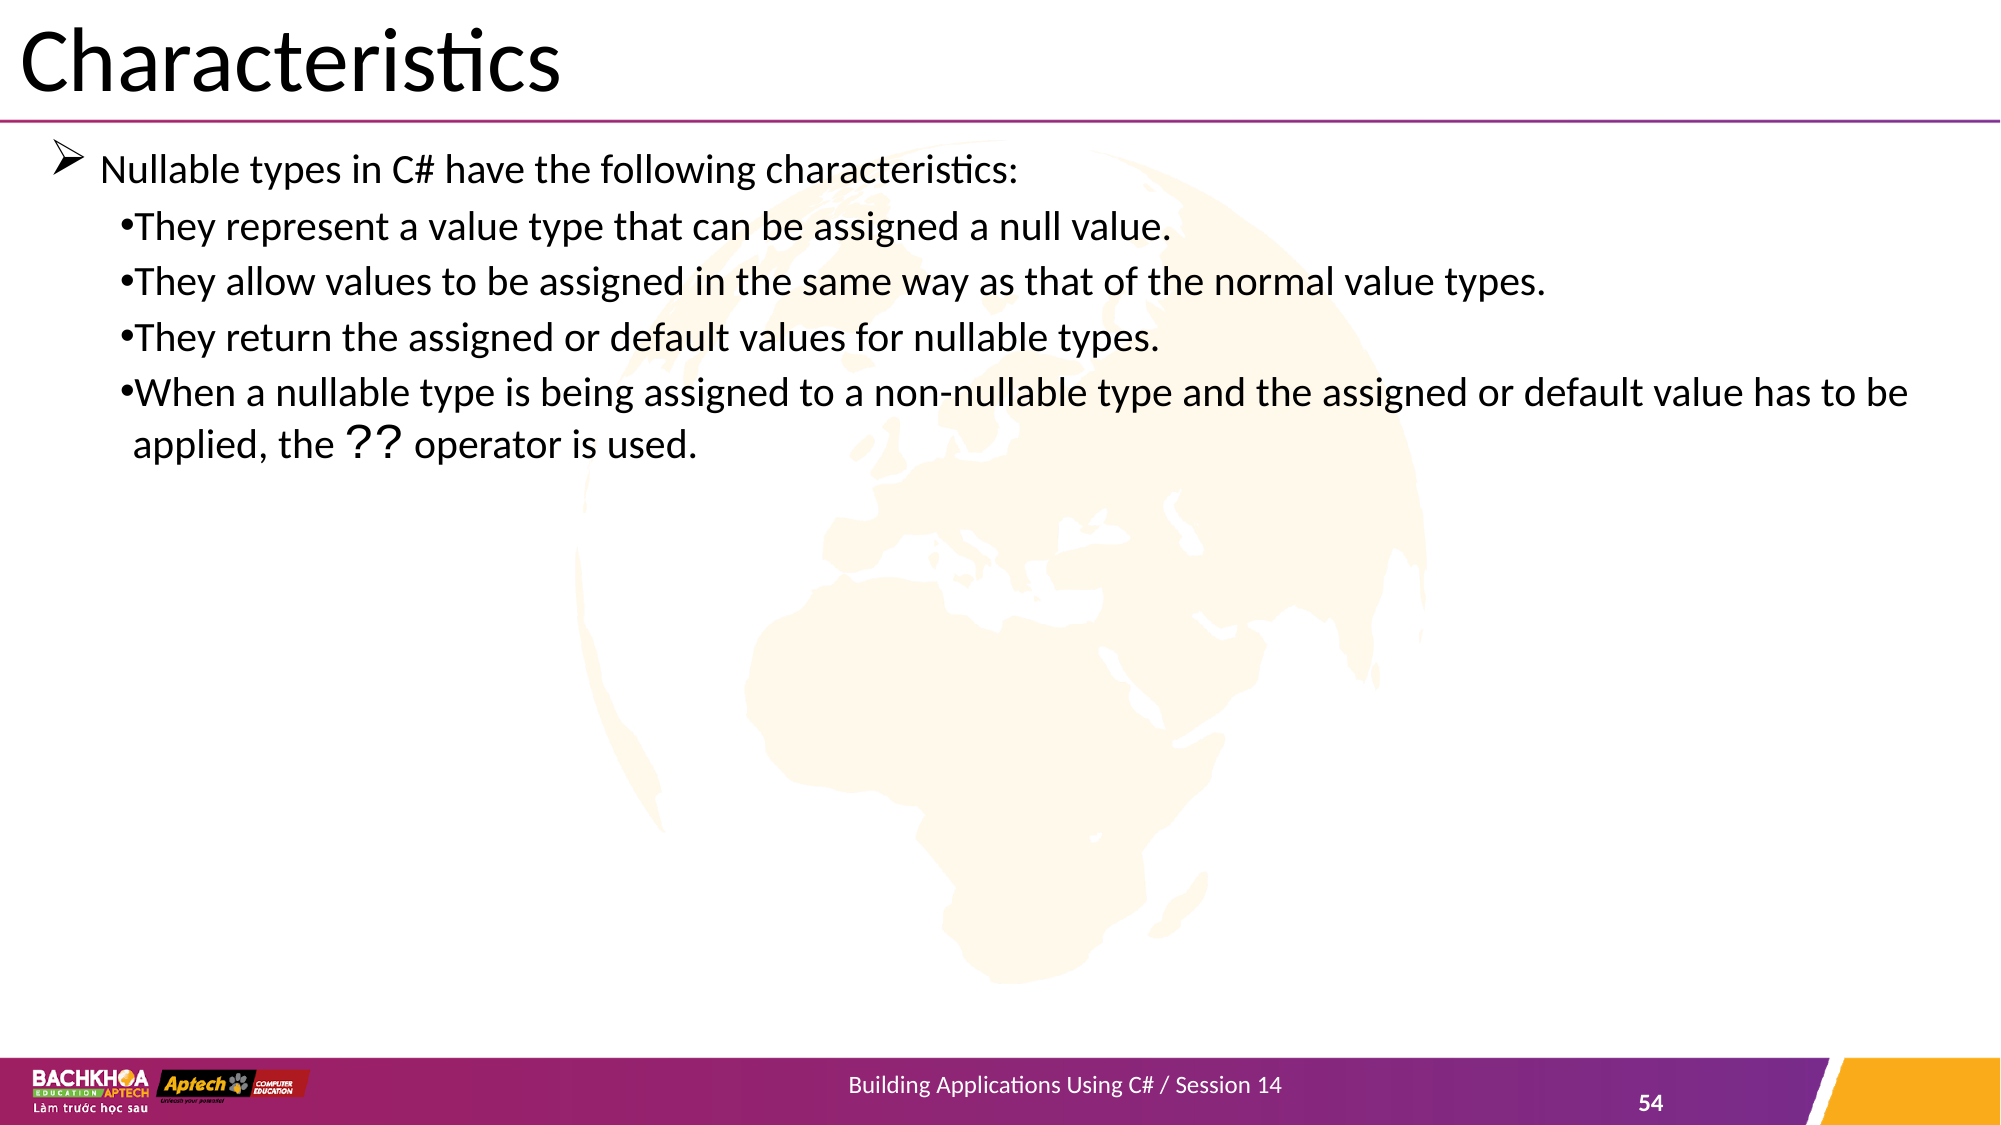

# Characteristics
 Nullable types in C# have the following characteristics:
They represent a value type that can be assigned a null value.
They allow values to be assigned in the same way as that of the normal value types.
They return the assigned or default values for nullable types.
When a nullable type is being assigned to a non-nullable type and the assigned or default value has to be applied, the ?? operator is used.

Building Applications Using C# / Session 14
54